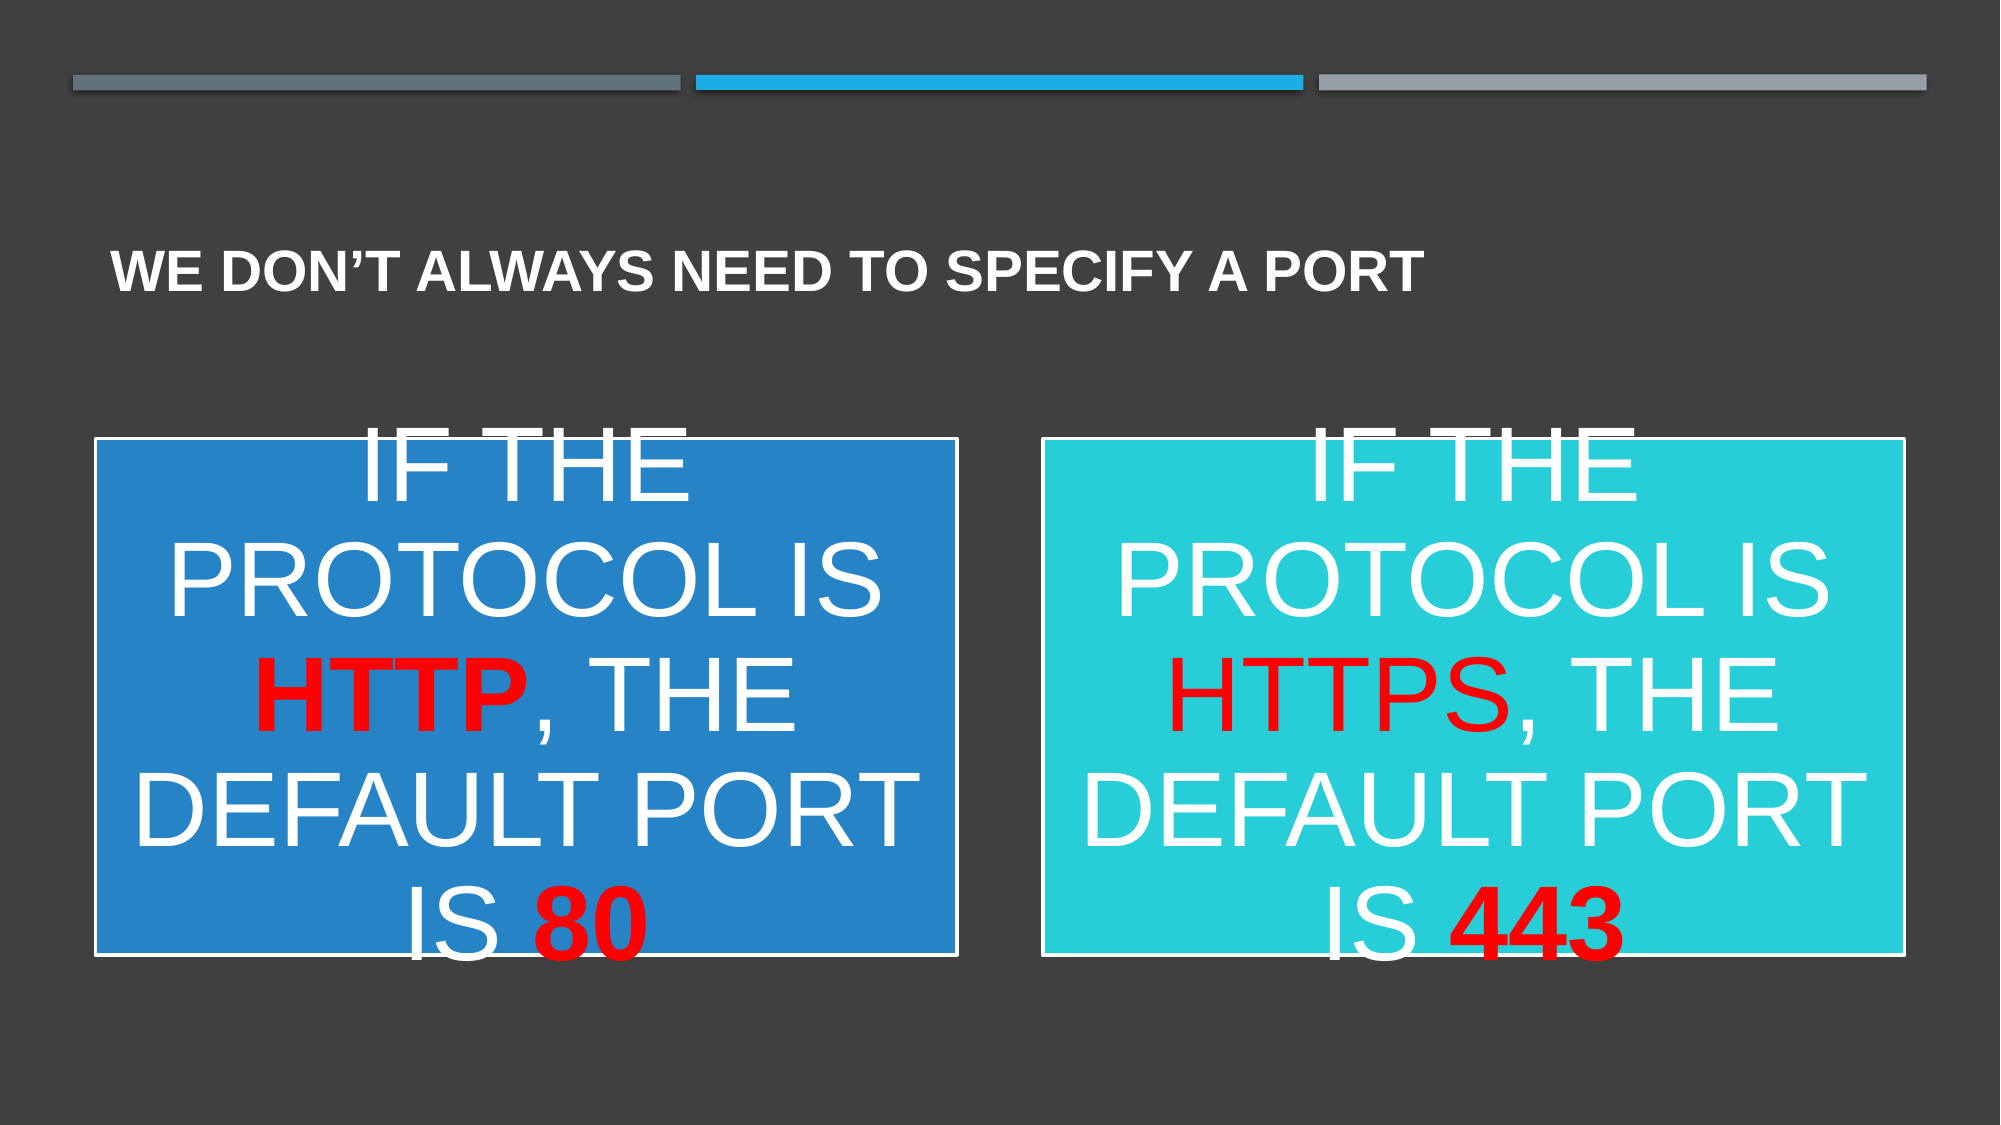

# We don’t always need to specify a port
If the protocol is http, the default port is 80
If the protocol is https, the default port is 443